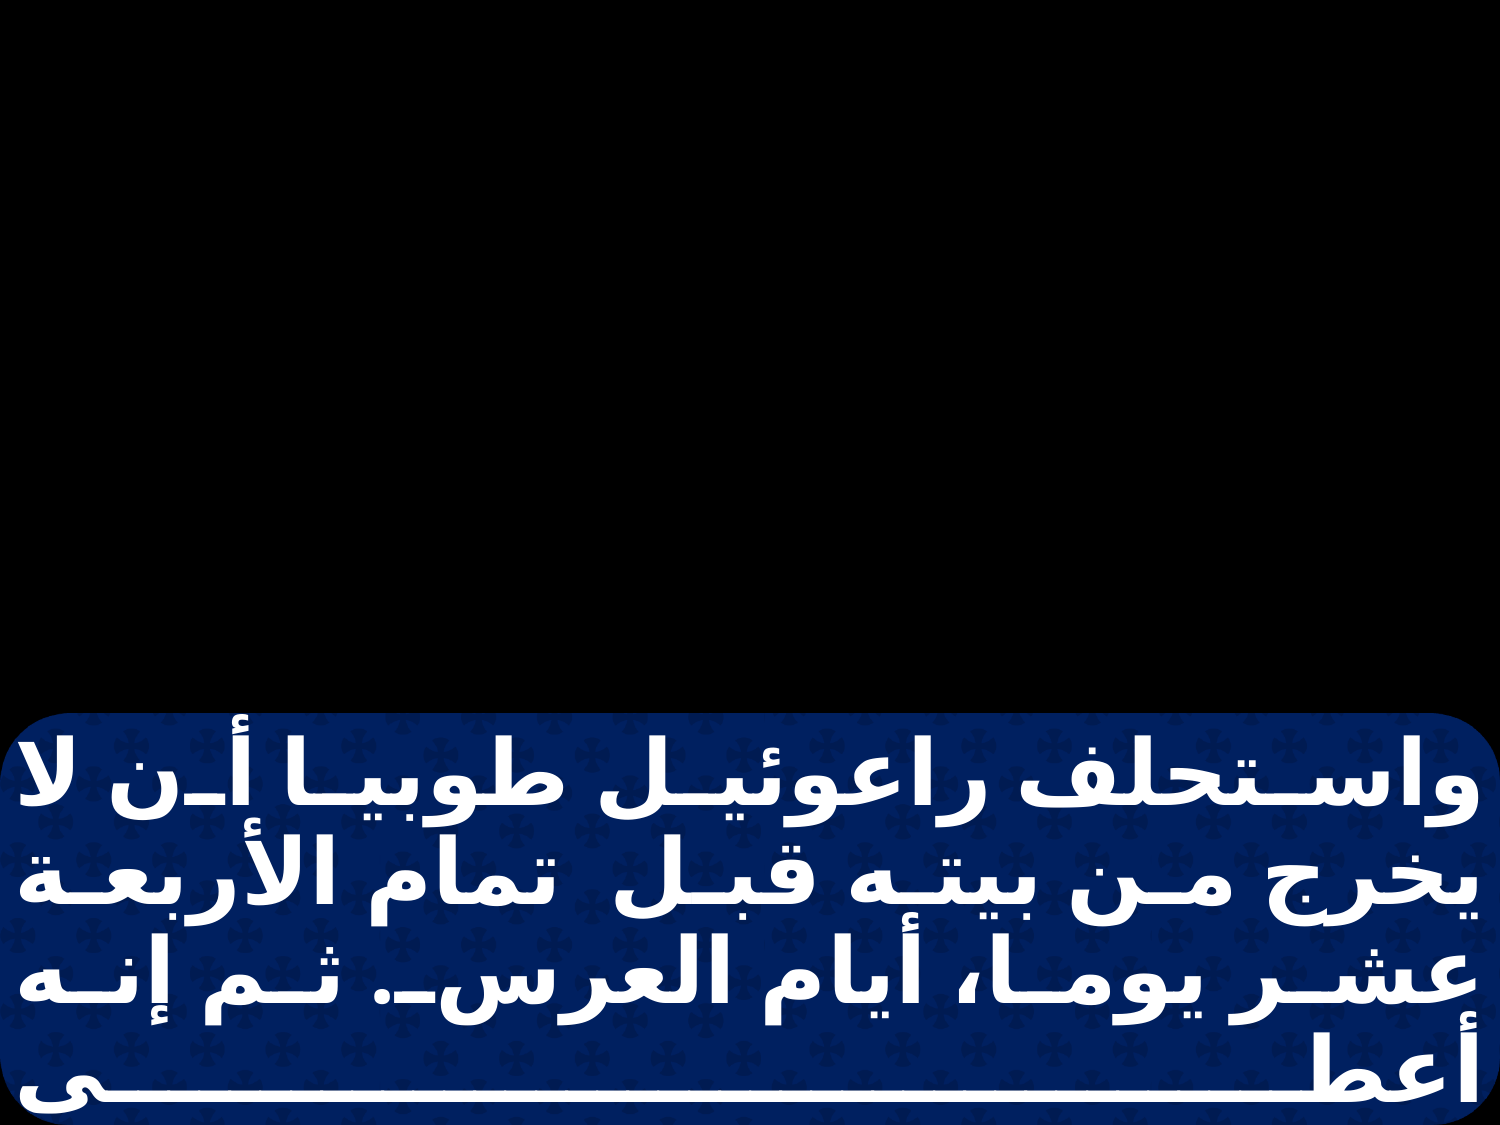

واستحلف راعوئيل طوبيا أن لا يخرج من بيته قبل  تمام الأربعة عشر يوما، أيام العرس. ثم إنه أعطى